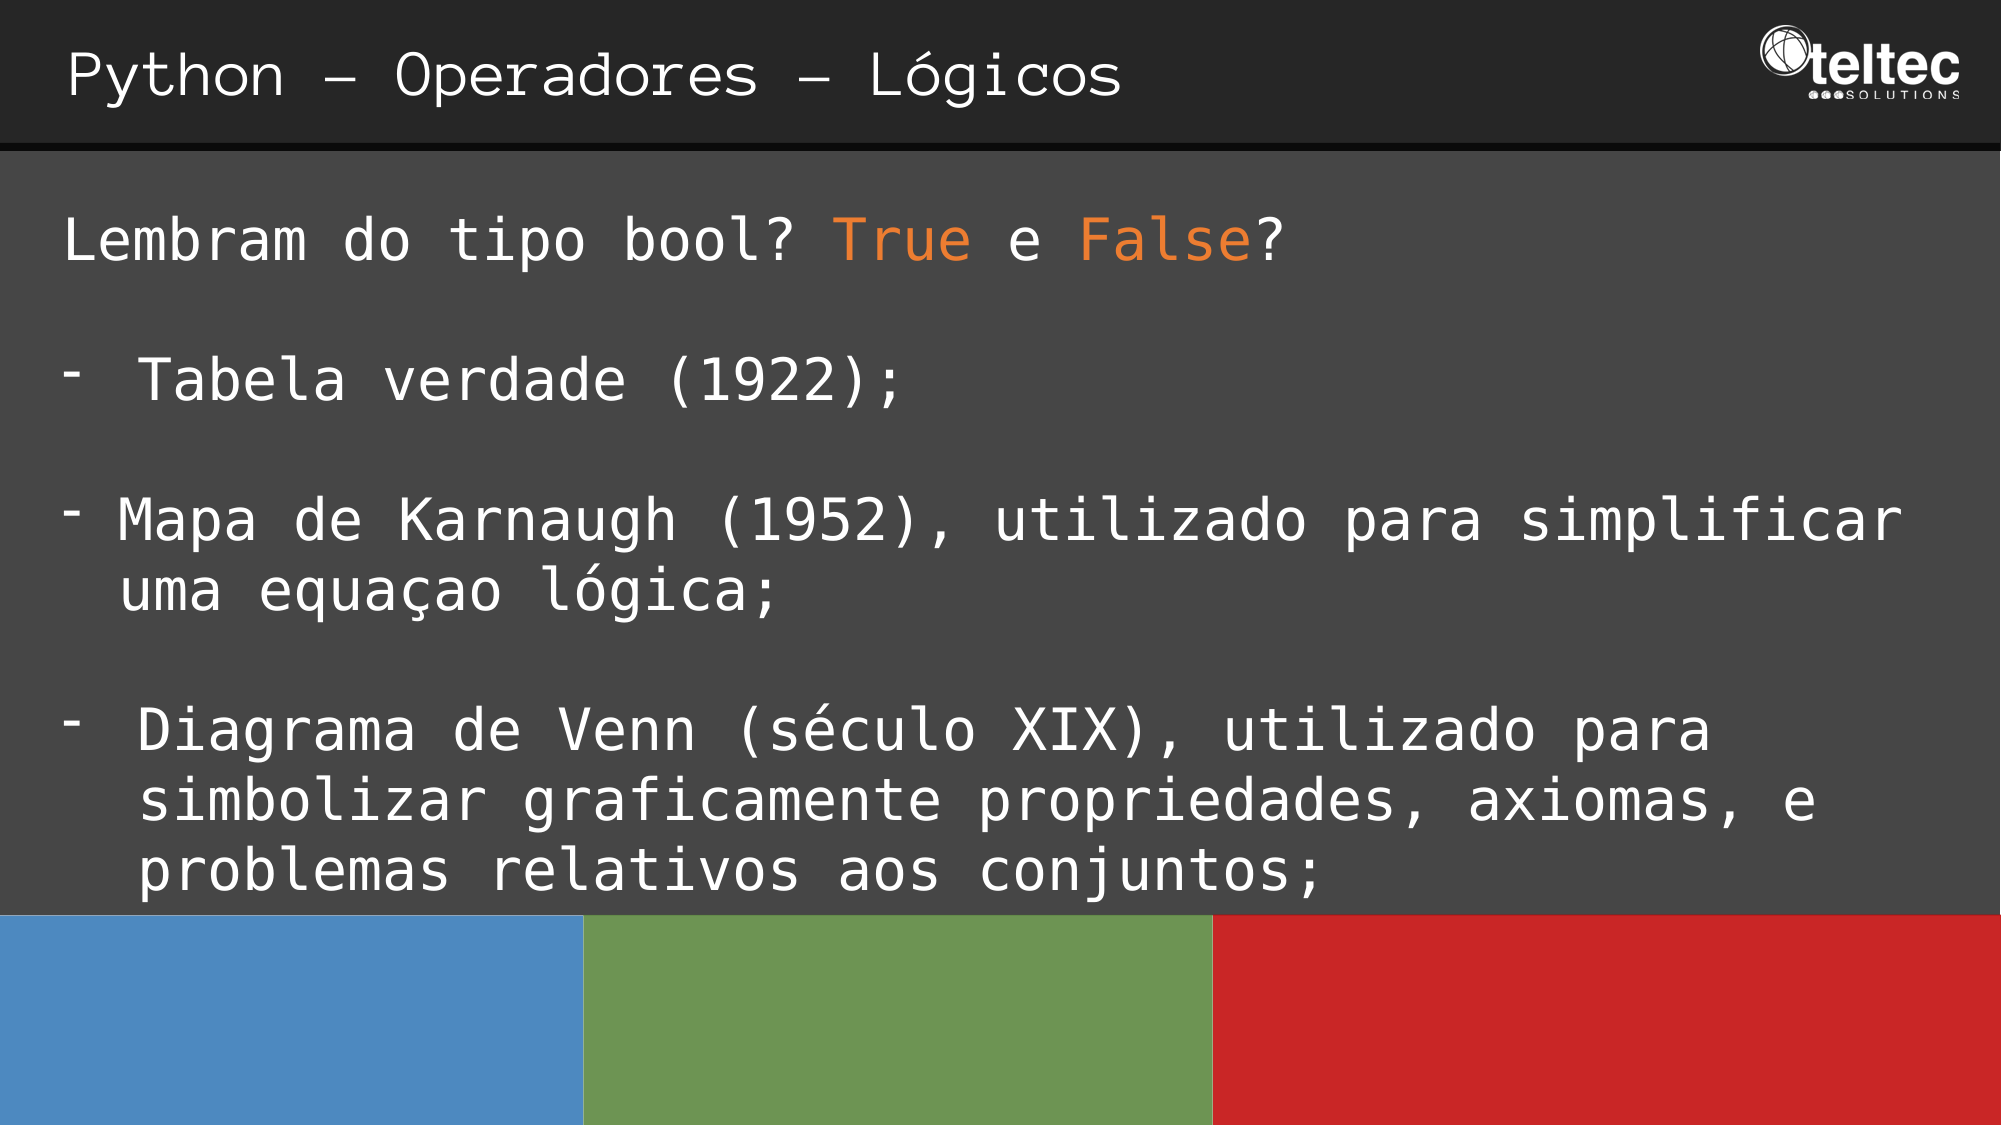

Python – Operadores – Lógicos
Lembram do tipo bool? True e False?

Tabela verdade (1922);

Mapa de Karnaugh (1952), utilizado para simplificar uma equaçao lógica;

Diagrama de Venn (século XIX), utilizado para simbolizar graficamente propriedades, axiomas, e problemas relativos aos conjuntos;